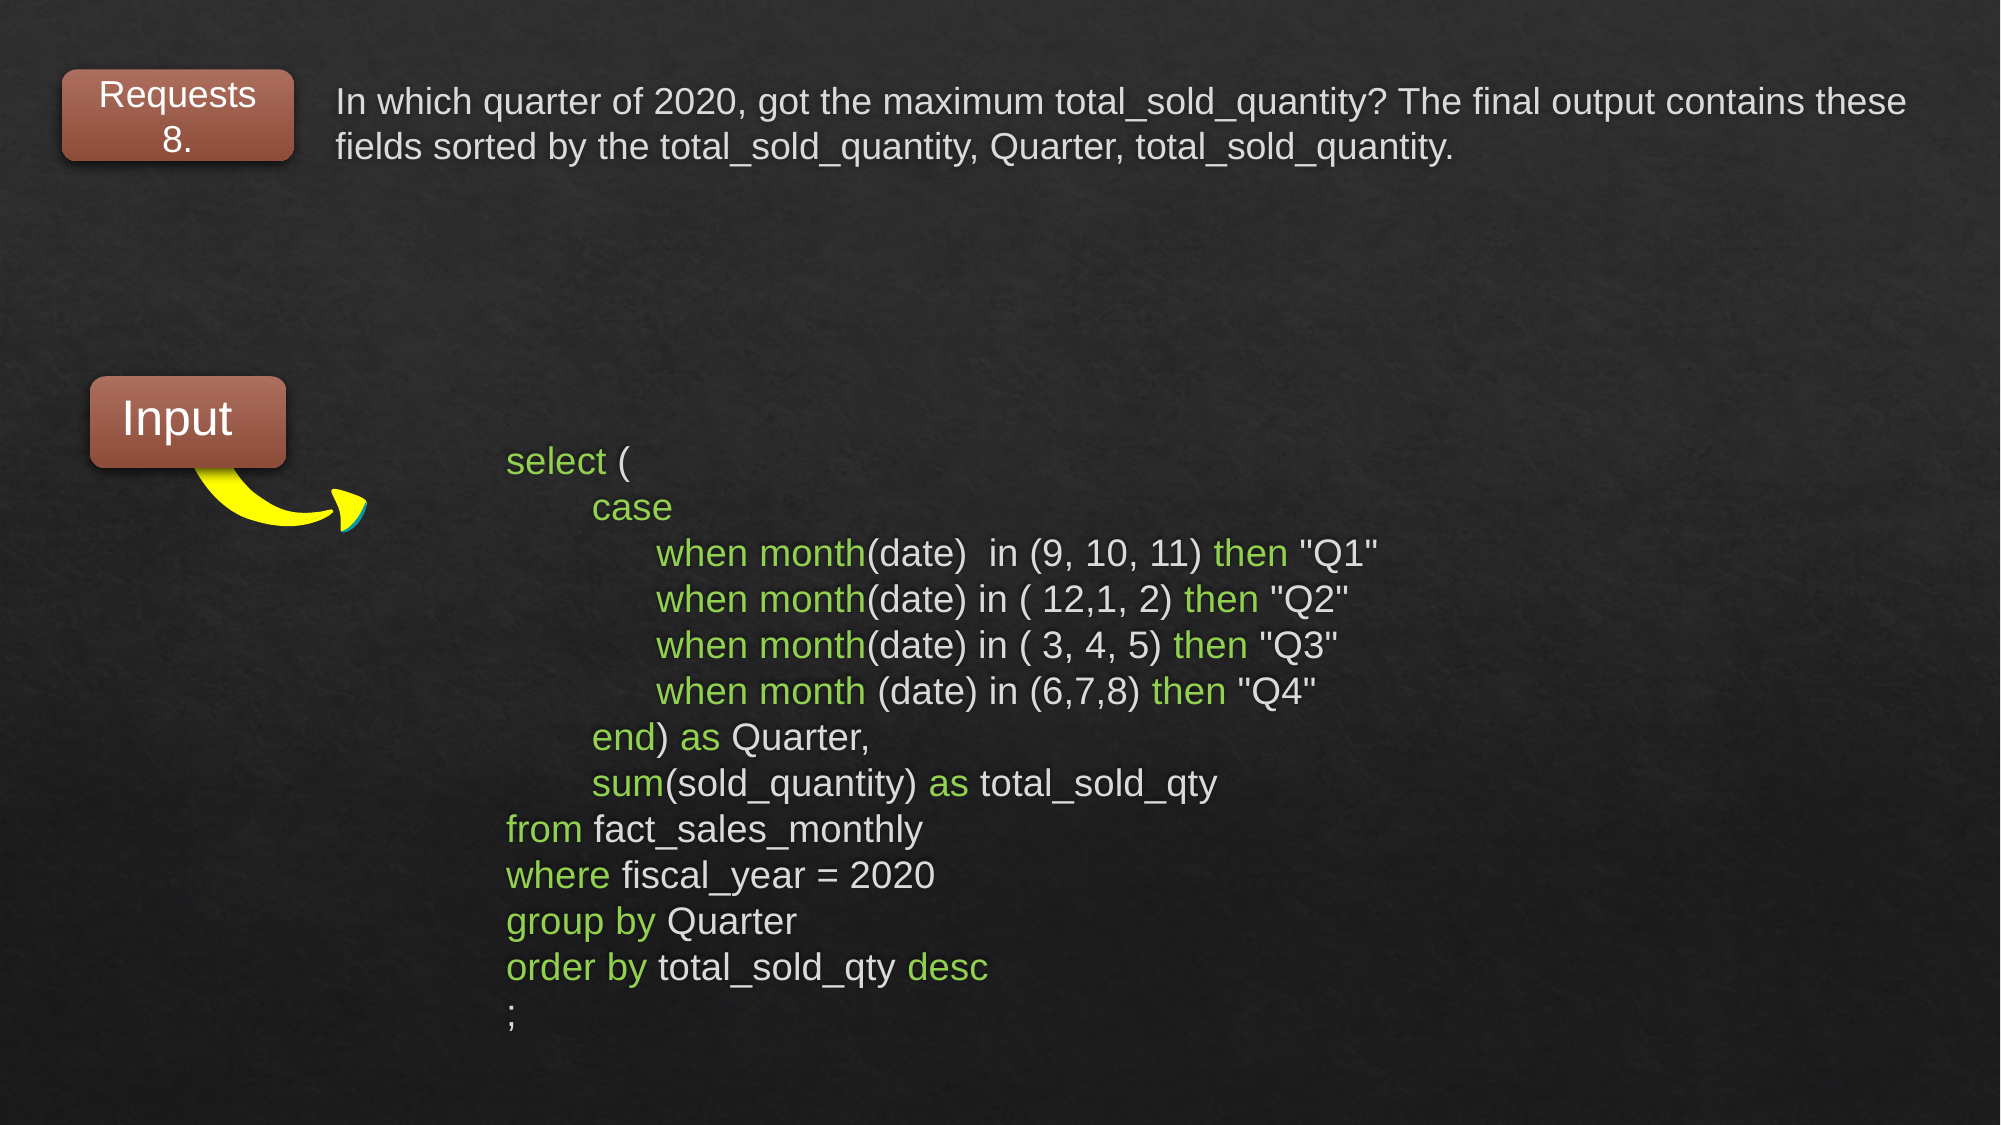

Requests 8.
In which quarter of 2020, got the maximum total_sold_quantity? The final output contains these fields sorted by the total_sold_quantity, Quarter, total_sold_quantity.

Input

select (
        case
              when month(date)  in (9, 10, 11) then "Q1"
              when month(date) in ( 12,1, 2) then "Q2"
              when month(date) in ( 3, 4, 5) then "Q3"
              when month (date) in (6,7,8) then "Q4"
        end) as Quarter,
        sum(sold_quantity) as total_sold_qty
from fact_sales_monthly
where fiscal_year = 2020
group by Quarter
order by total_sold_qty desc
;